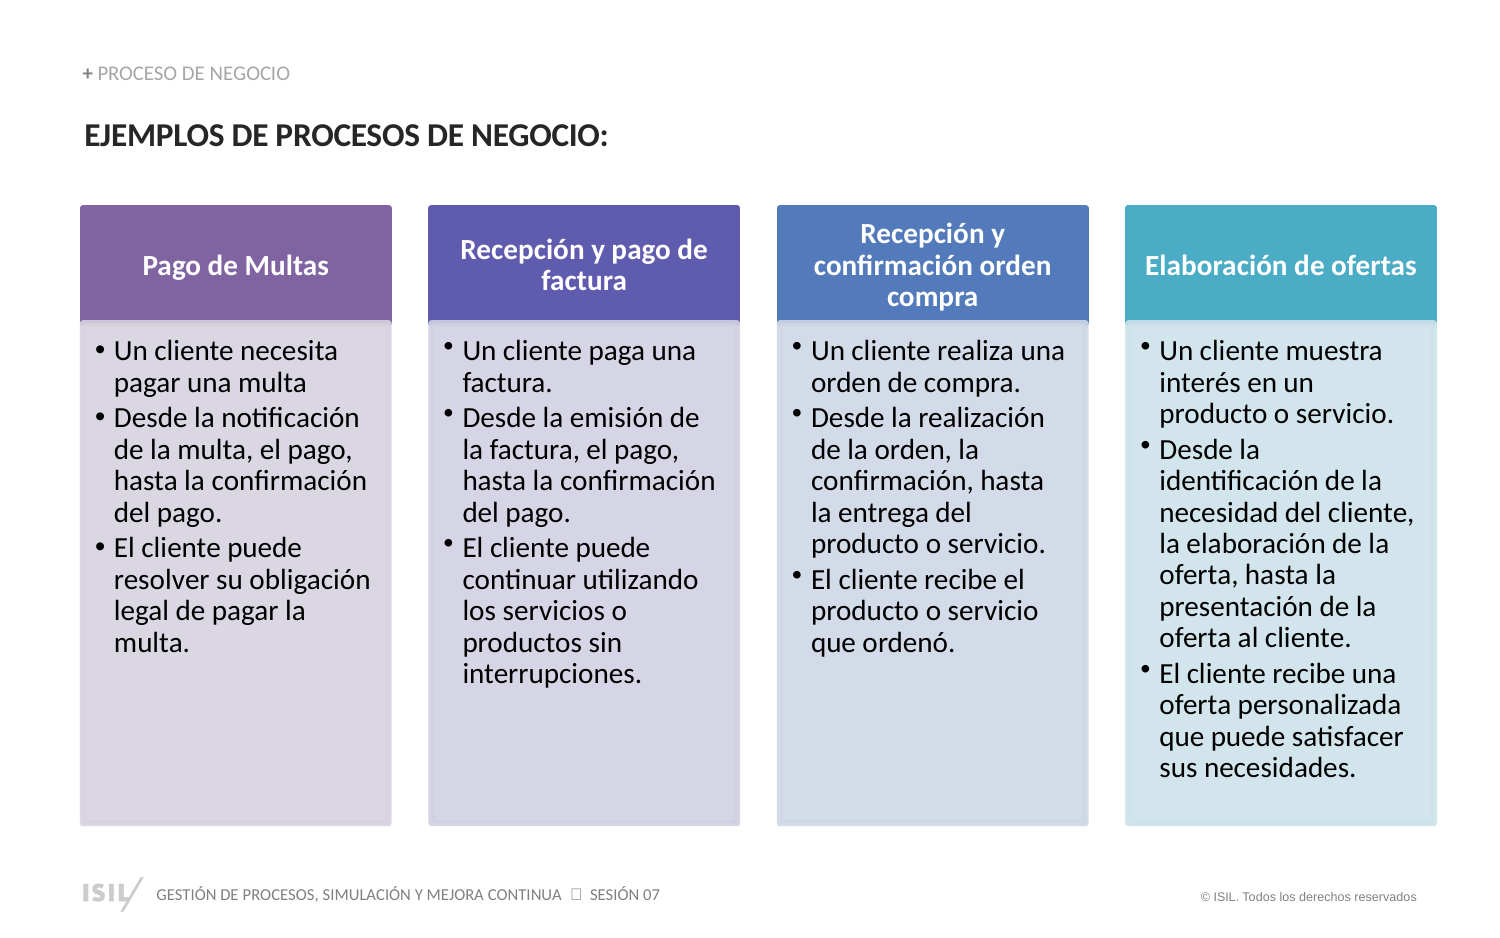

+ PROCESO DE NEGOCIO
EJEMPLOS DE PROCESOS DE NEGOCIO:
Pago de Multas
Un cliente necesita pagar una multa
Desde la notificación de la multa, el pago, hasta la confirmación del pago.
El cliente puede resolver su obligación legal de pagar la multa.
Recepción y pago de factura
Un cliente paga una factura.
Desde la emisión de la factura, el pago, hasta la confirmación del pago.
El cliente puede continuar utilizando los servicios o productos sin interrupciones.
Recepción y confirmación orden compra
Un cliente realiza una orden de compra.
Desde la realización de la orden, la confirmación, hasta la entrega del producto o servicio.
El cliente recibe el producto o servicio que ordenó.
Elaboración de ofertas
Un cliente muestra interés en un producto o servicio.
Desde la identificación de la necesidad del cliente, la elaboración de la oferta, hasta la presentación de la oferta al cliente.
El cliente recibe una oferta personalizada que puede satisfacer sus necesidades.